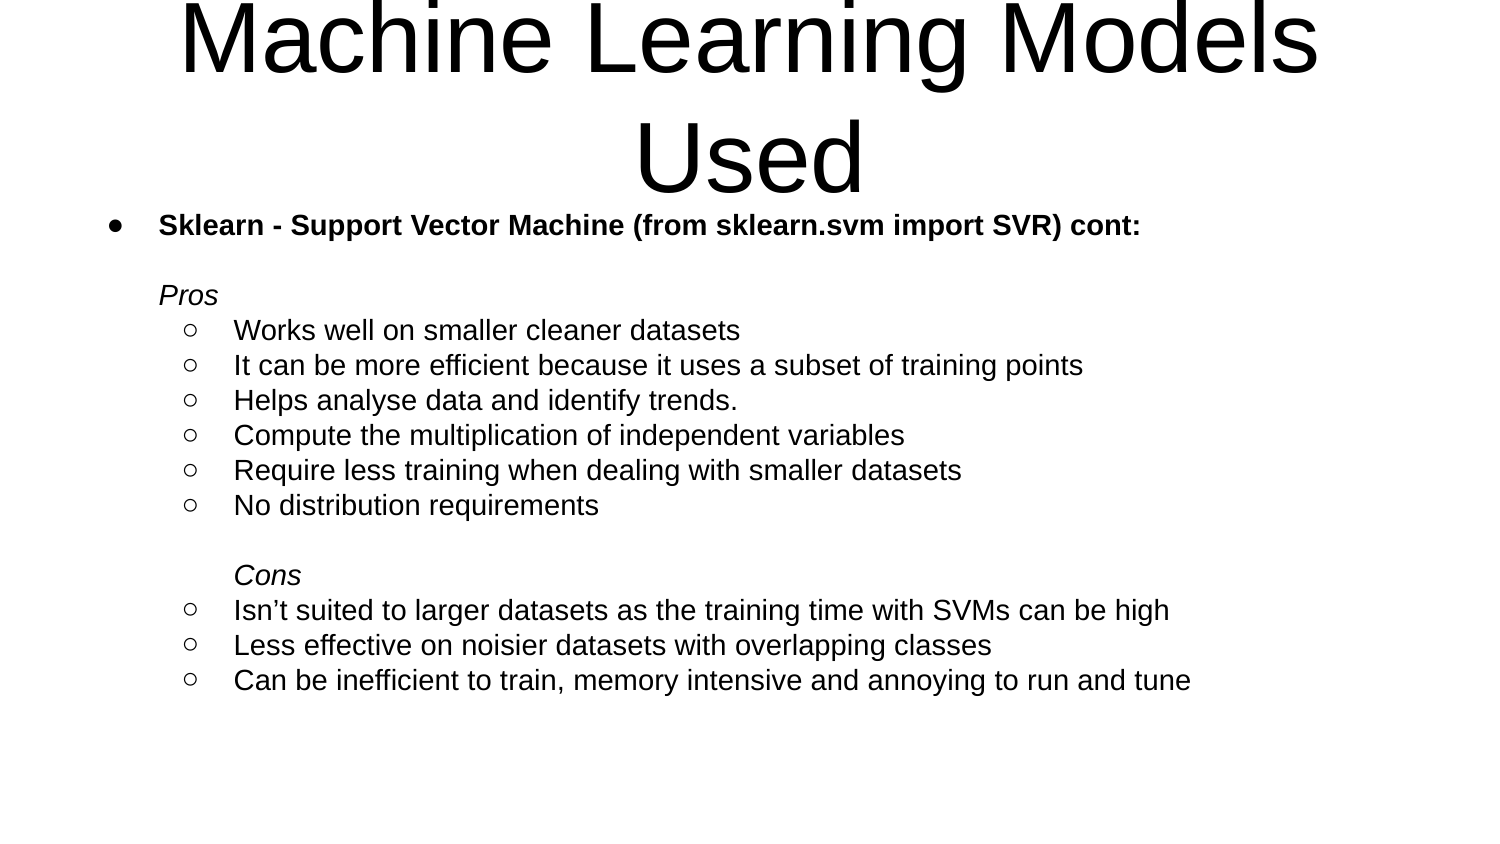

# Machine Learning Models Used
Sklearn - Support Vector Machine (from sklearn.svm import SVR) cont:
Pros
Works well on smaller cleaner datasets
It can be more efficient because it uses a subset of training points
Helps analyse data and identify trends.
Compute the multiplication of independent variables
Require less training when dealing with smaller datasets
No distribution requirements
 	Cons
Isn’t suited to larger datasets as the training time with SVMs can be high
Less effective on noisier datasets with overlapping classes
Can be inefficient to train, memory intensive and annoying to run and tune